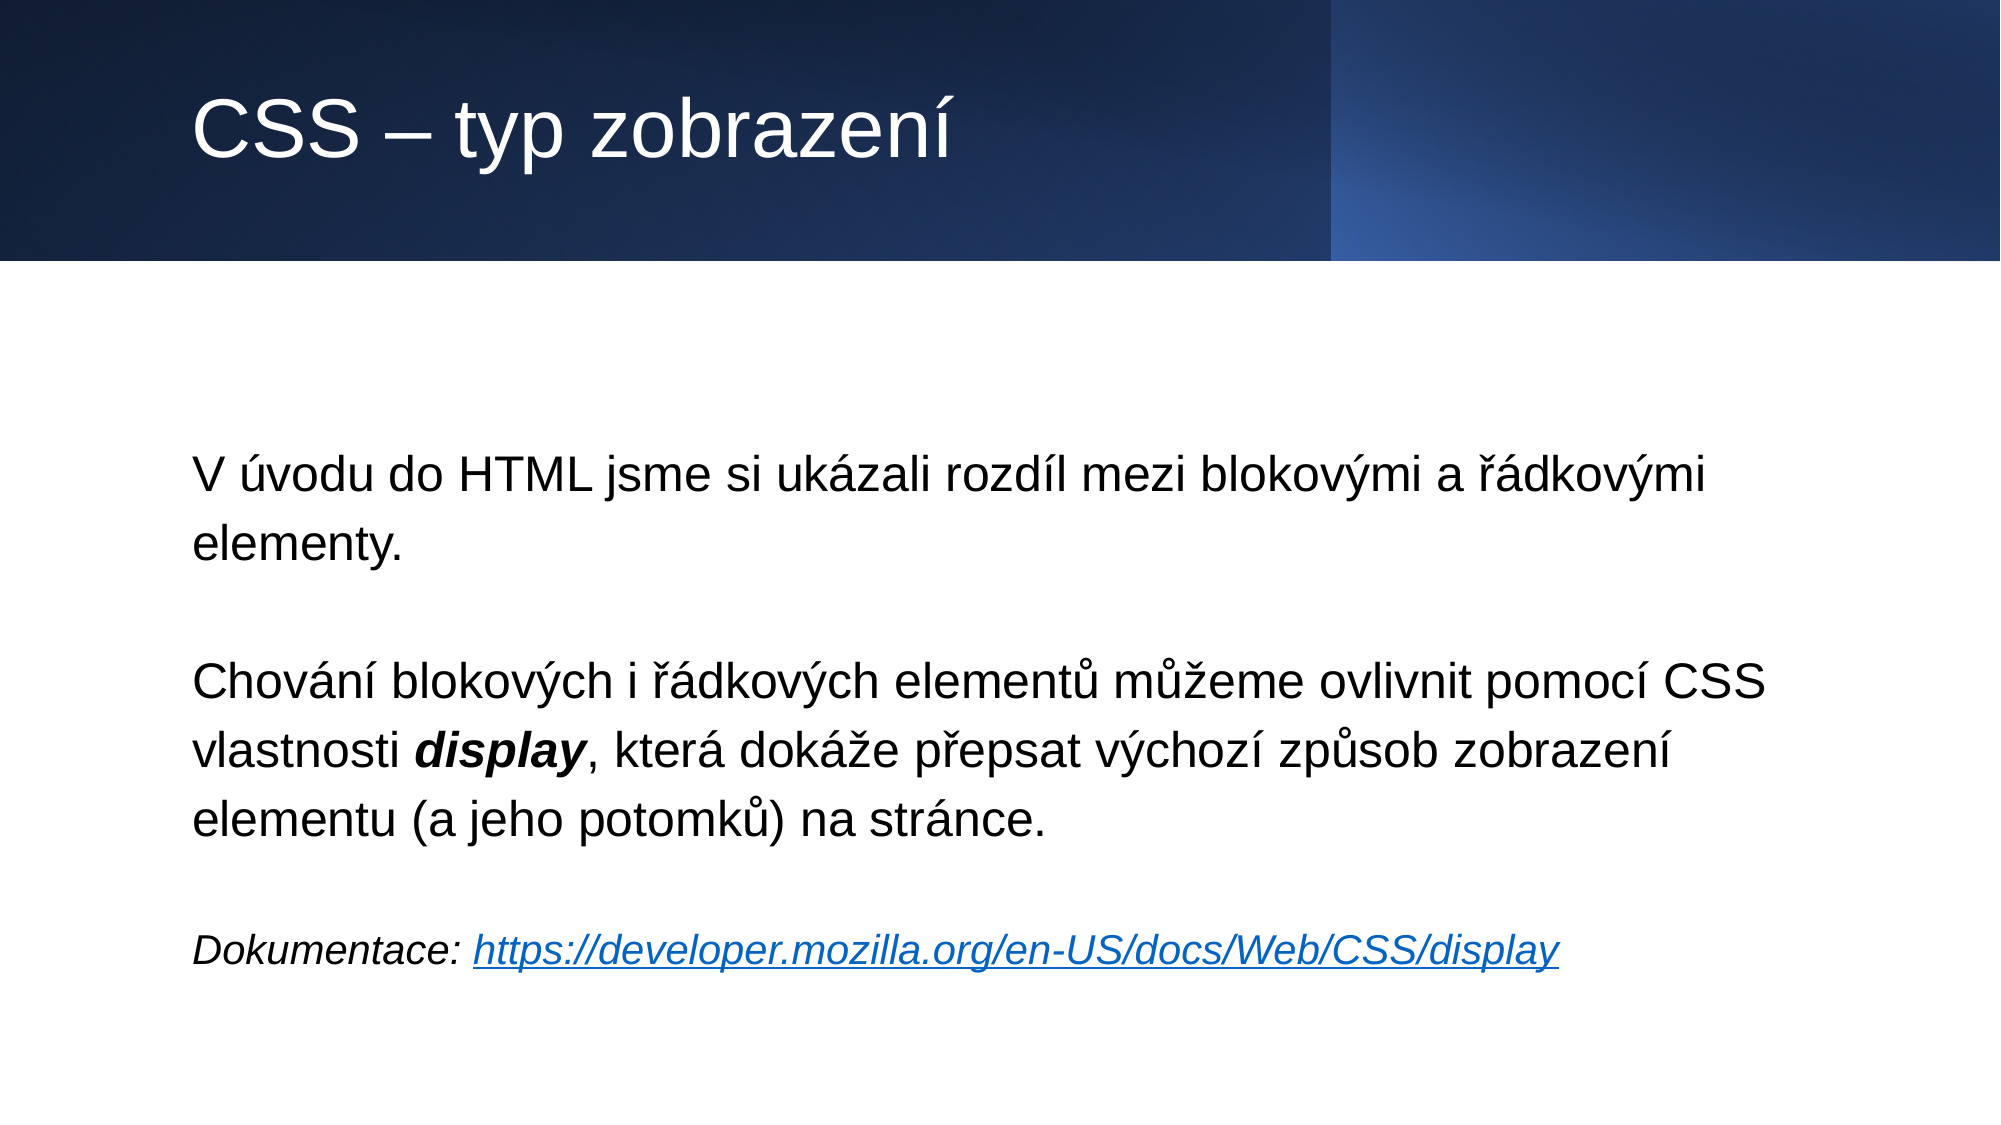

# CSS – typ zobrazení
V úvodu do HTML jsme si ukázali rozdíl mezi blokovými a řádkovými elementy.

Chování blokových i řádkových elementů můžeme ovlivnit pomocí CSS vlastnosti display, která dokáže přepsat výchozí způsob zobrazení elementu (a jeho potomků) na stránce.

Dokumentace: https://developer.mozilla.org/en-US/docs/Web/CSS/display